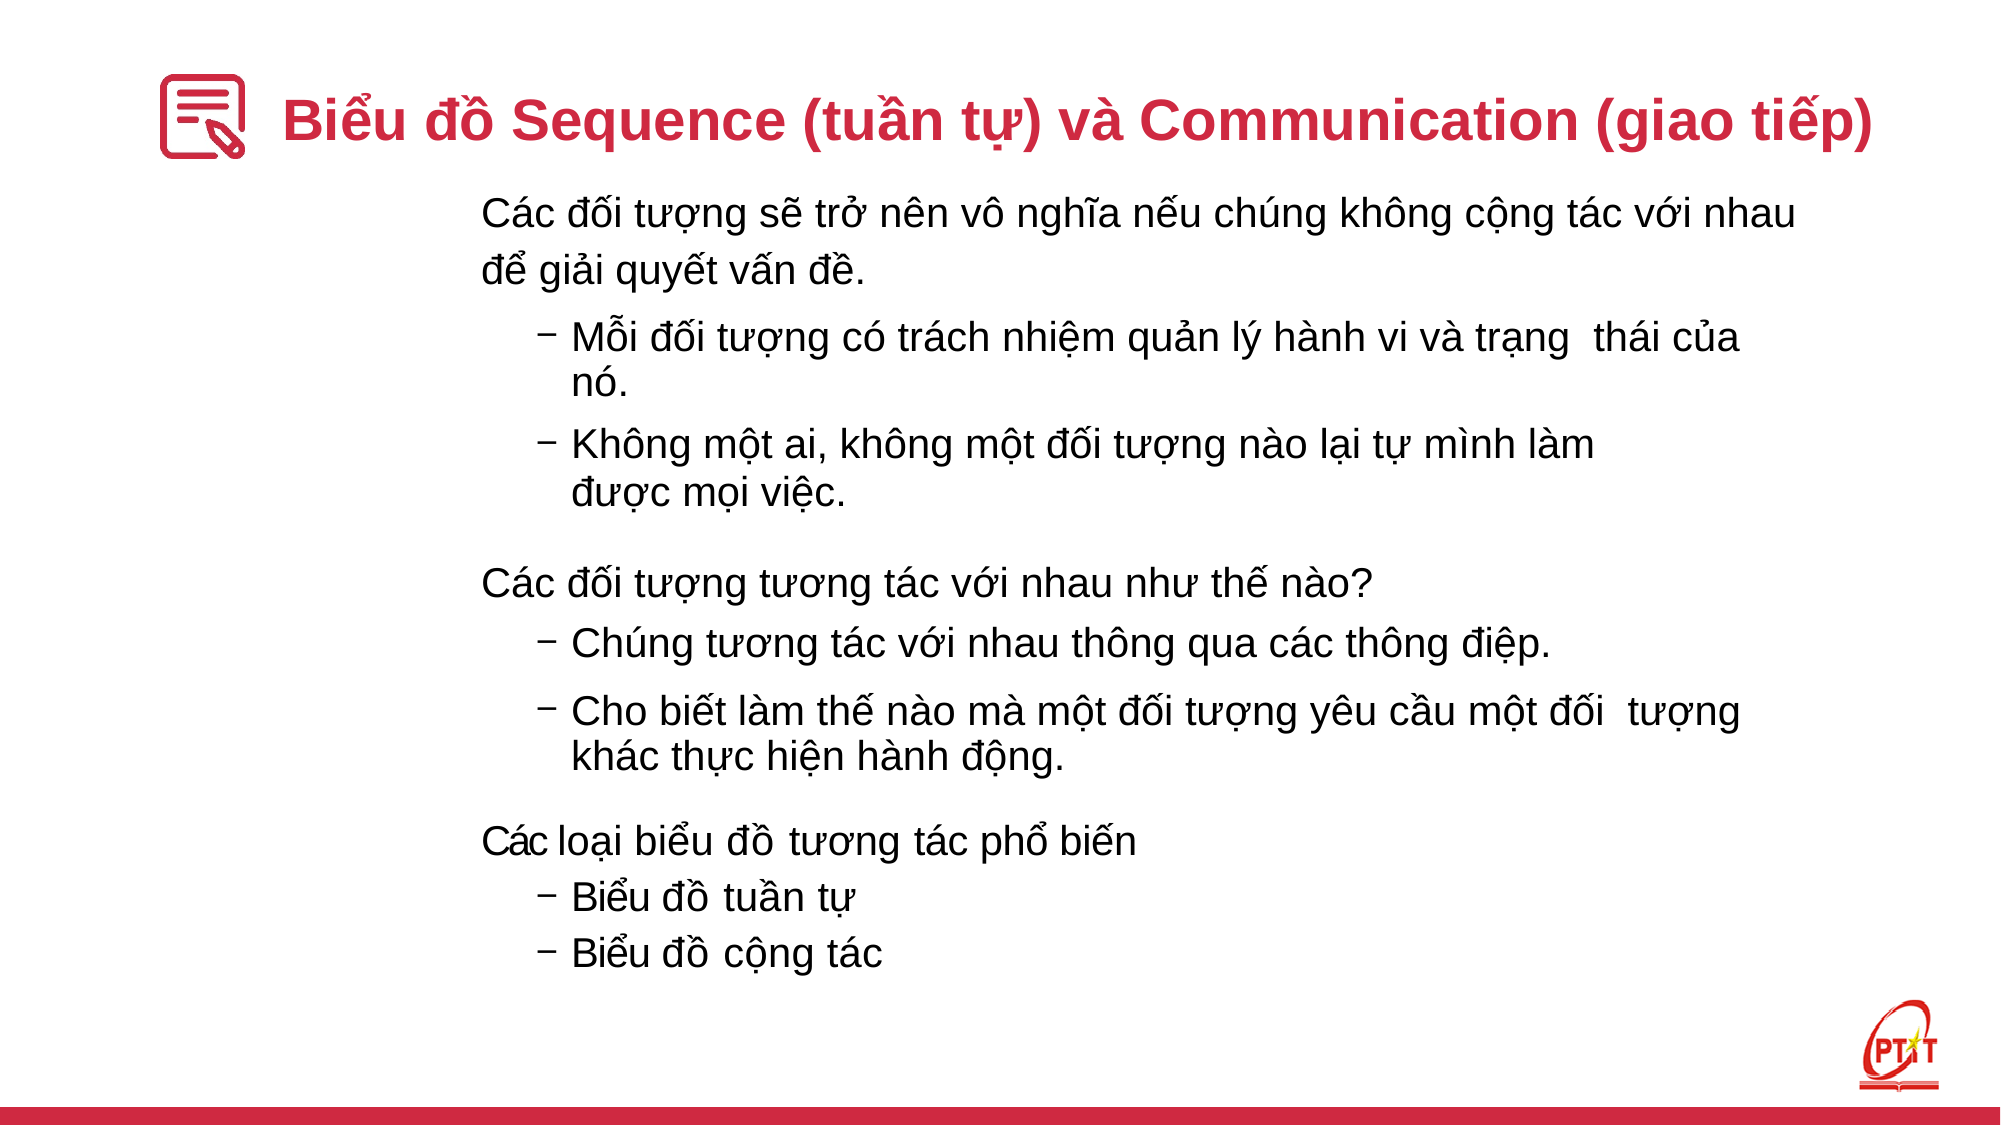

# Biểu đồ Sequence (tuần tự) và Communication (giao tiếp)
Các đối tượng sẽ trở nên vô nghĩa nếu chúng không cộng tác với nhau để giải quyết vấn đề.
Mỗi đối tượng có trách nhiệm quản lý hành vi và trạng  thái của nó.
Không một ai, không một đối tượng nào lại tự mình làm
được mọi việc.
Các đối tượng tương tác với nhau như thế nào?
Chúng tương tác với nhau thông qua các thông điệp.
Cho biết làm thế nào mà một đối tượng yêu cầu một đối  tượng khác thực hiện hành động.
Các loại biểu đồ tương tác phổ biến
Biểu đồ tuần tự
Biểu đồ cộng tác